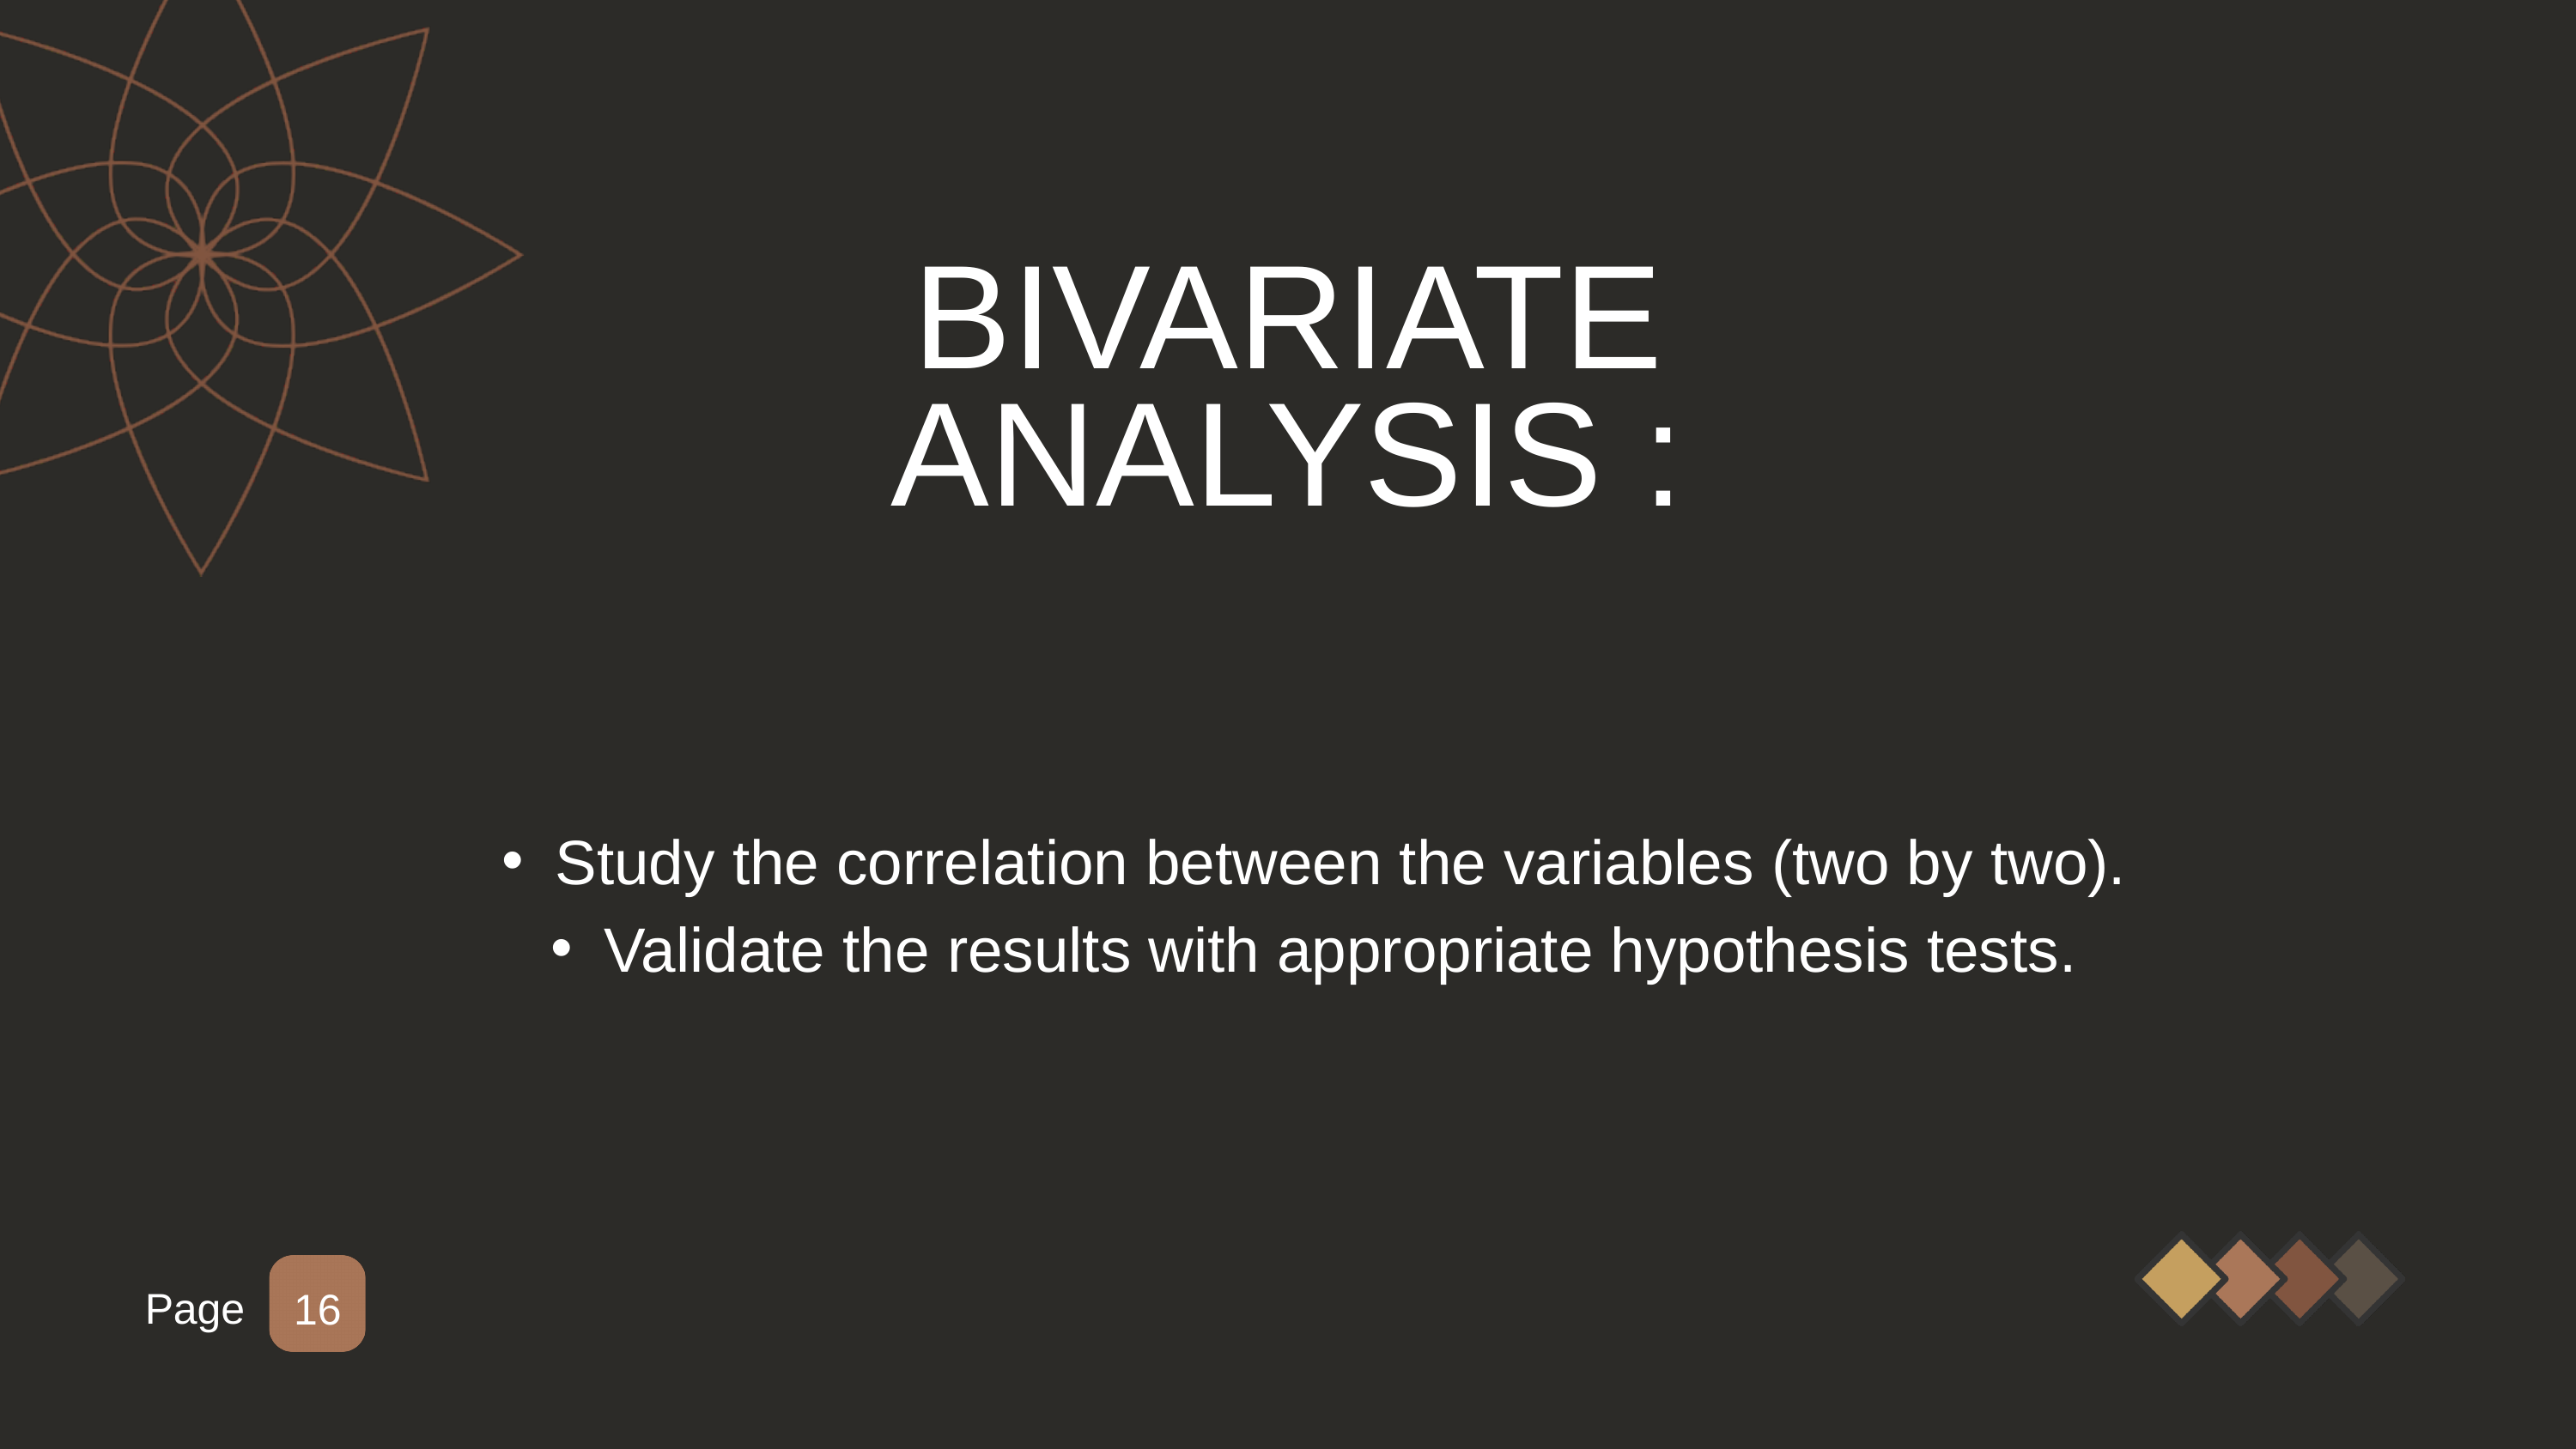

BIVARIATE ANALYSIS :
Study the correlation between the variables (two by two).
Validate the results with appropriate hypothesis tests.

Page
16